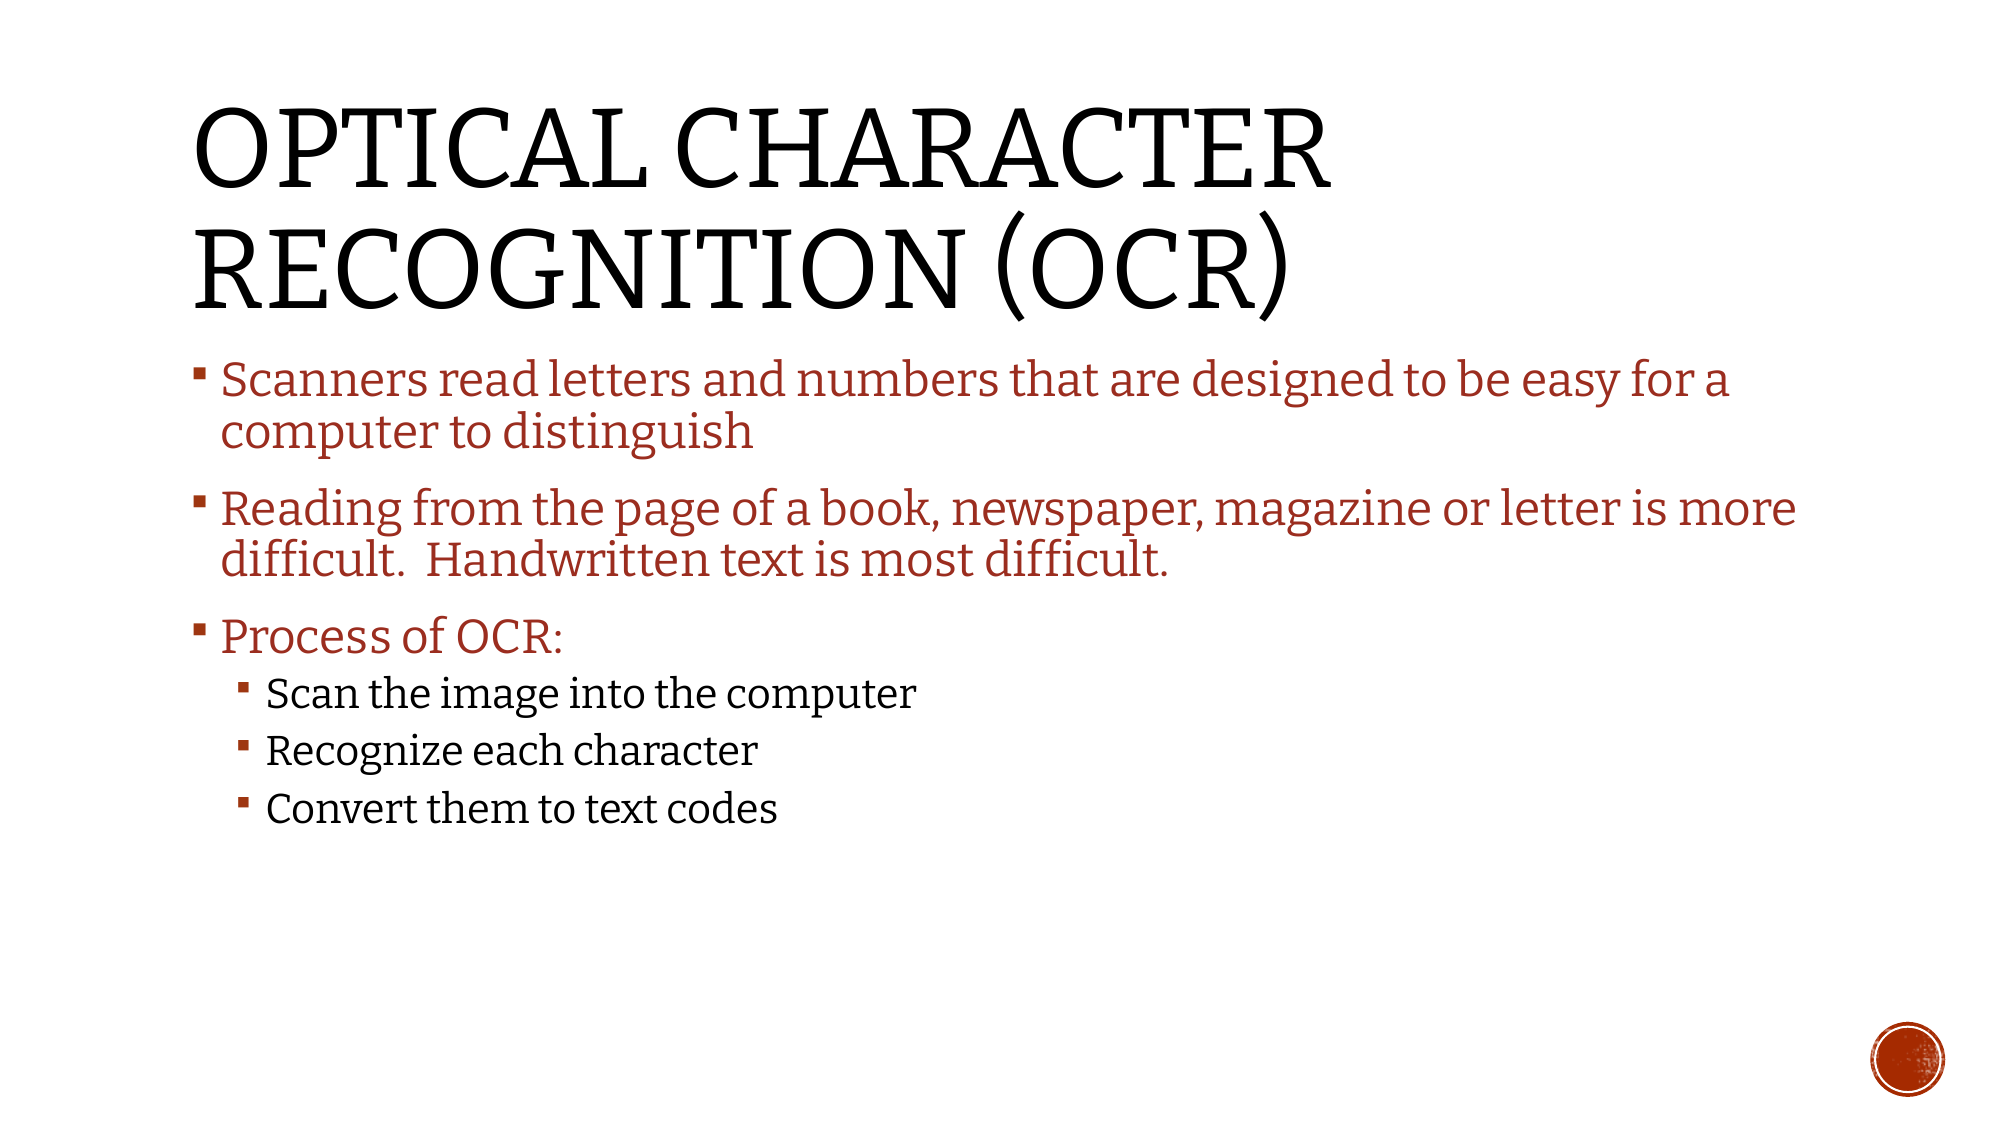

# Optical Character Recognition (OCR)
Scanners read letters and numbers that are designed to be easy for a computer to distinguish
Reading from the page of a book, newspaper, magazine or letter is more difficult.  Handwritten text is most difficult.
Process of OCR:
Scan the image into the computer
Recognize each character
Convert them to text codes